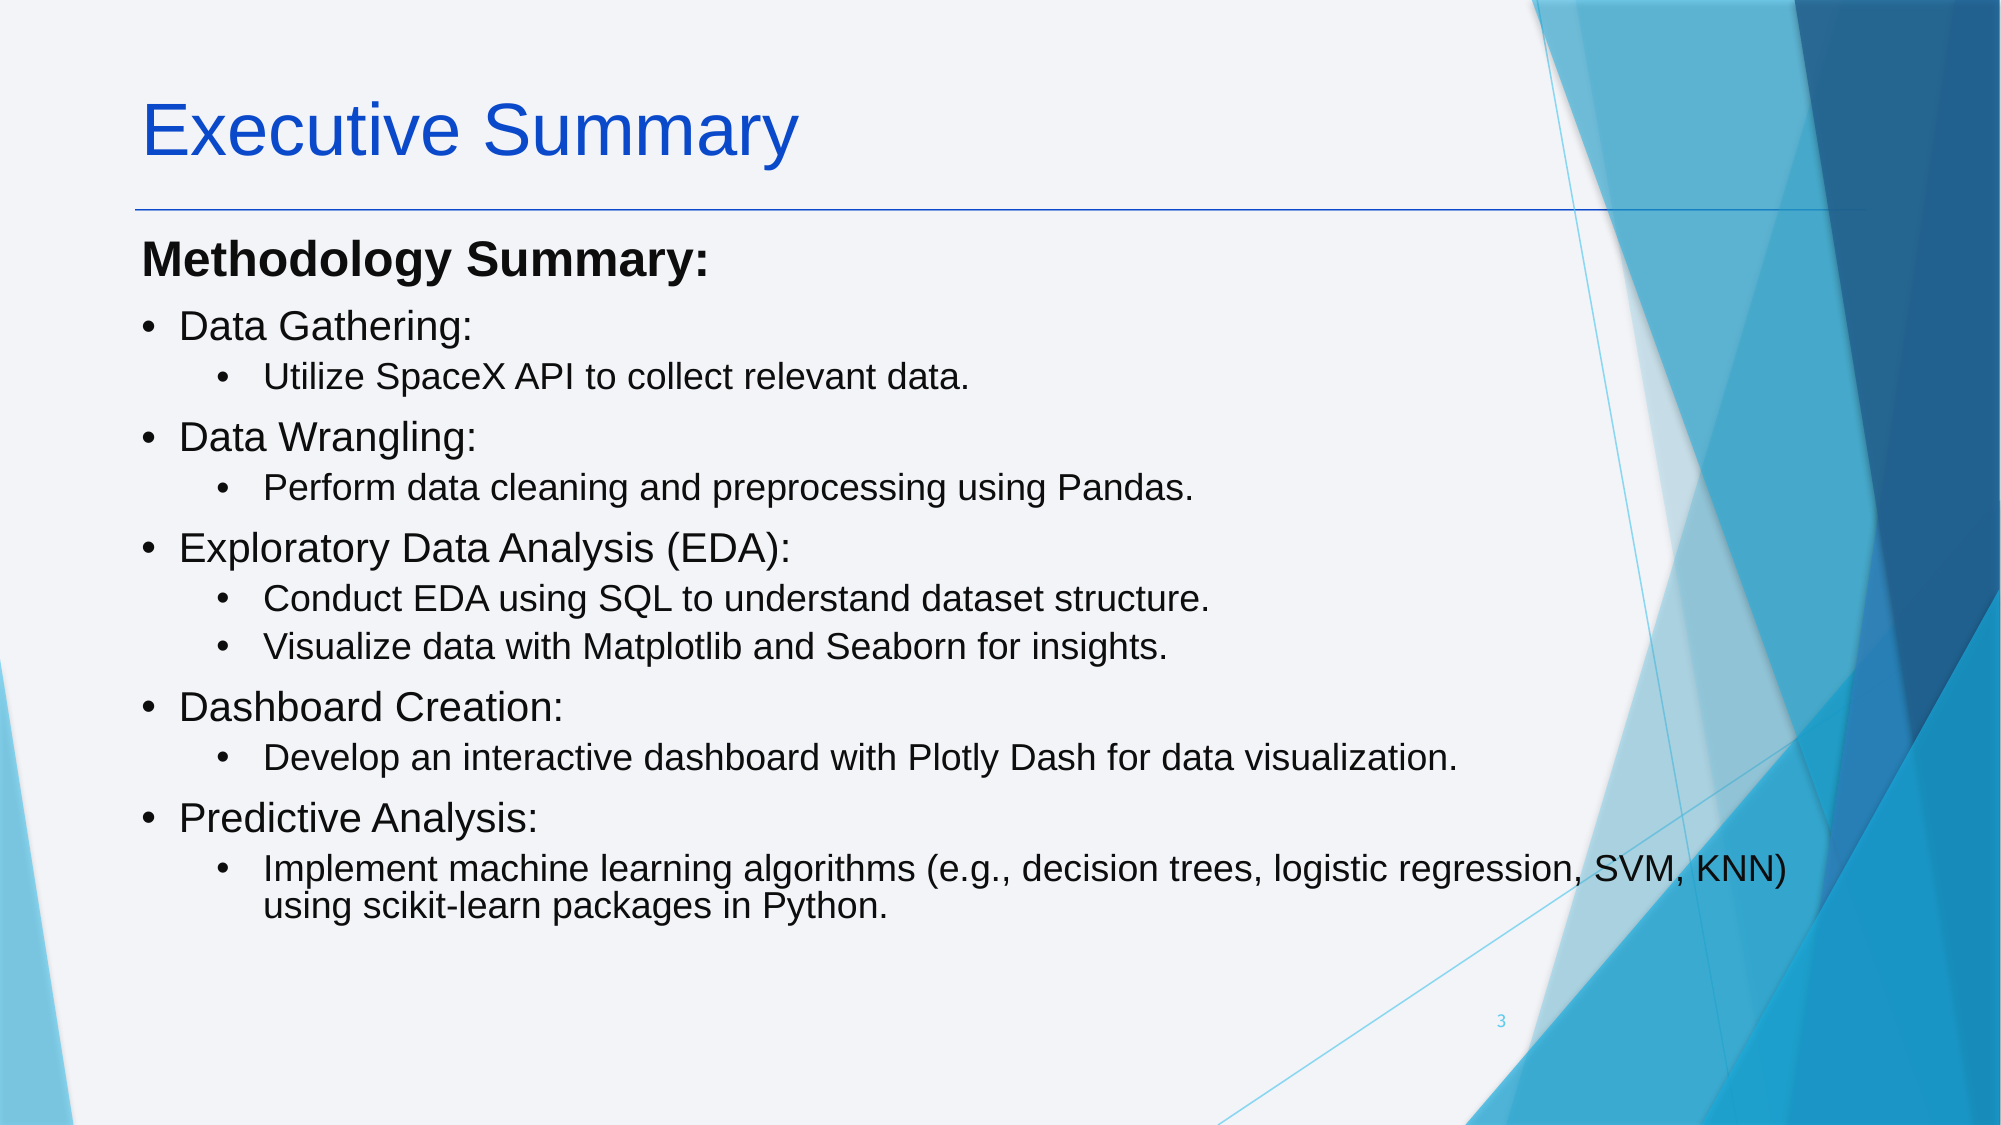

Executive Summary
Methodology Summary:
Data Gathering:
Utilize SpaceX API to collect relevant data.
Data Wrangling:
Perform data cleaning and preprocessing using Pandas.
Exploratory Data Analysis (EDA):
Conduct EDA using SQL to understand dataset structure.
Visualize data with Matplotlib and Seaborn for insights.
Dashboard Creation:
Develop an interactive dashboard with Plotly Dash for data visualization.
Predictive Analysis:
Implement machine learning algorithms (e.g., decision trees, logistic regression, SVM, KNN) using scikit-learn packages in Python.
3